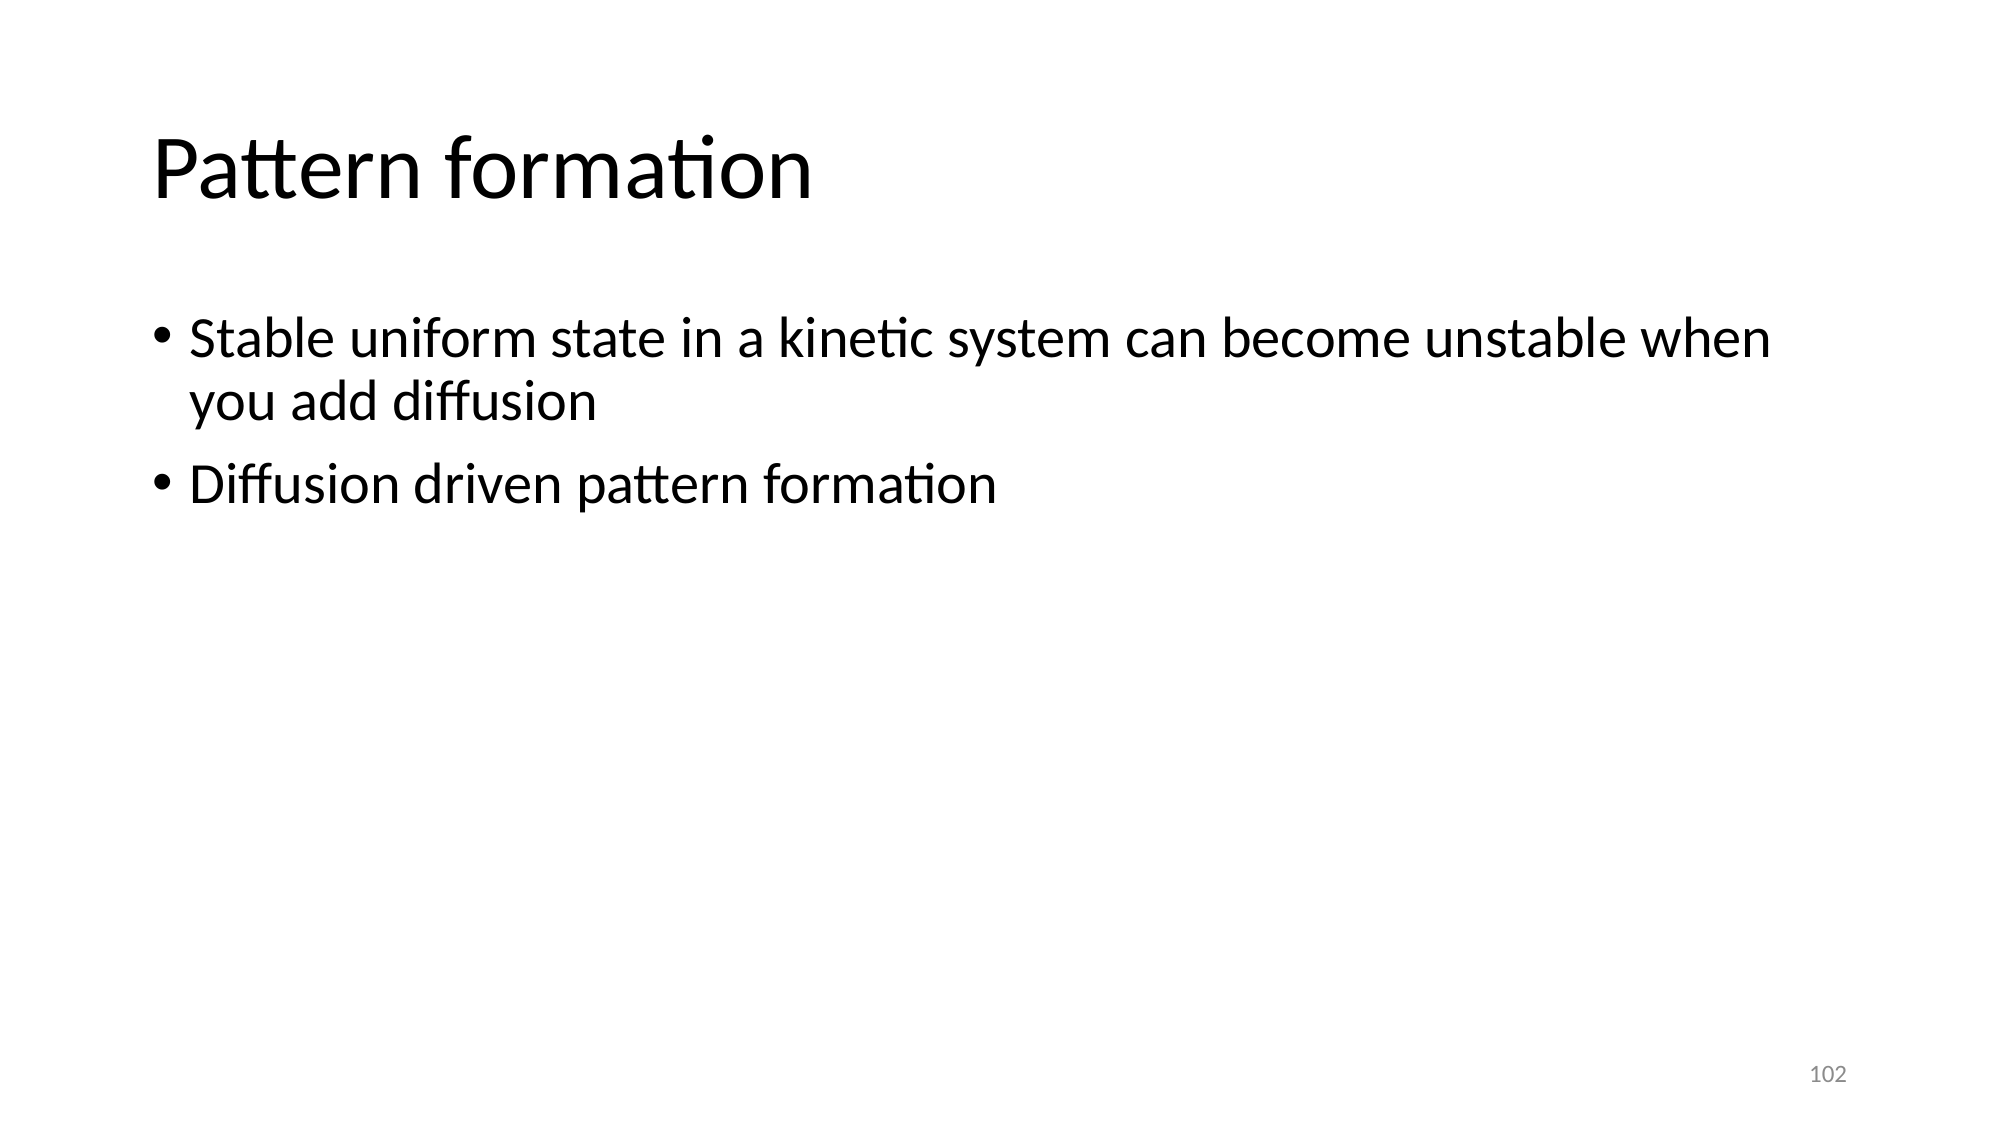

# Pattern formation
Stable uniform state in a kinetic system can become unstable when you add diffusion
Diffusion driven pattern formation
102